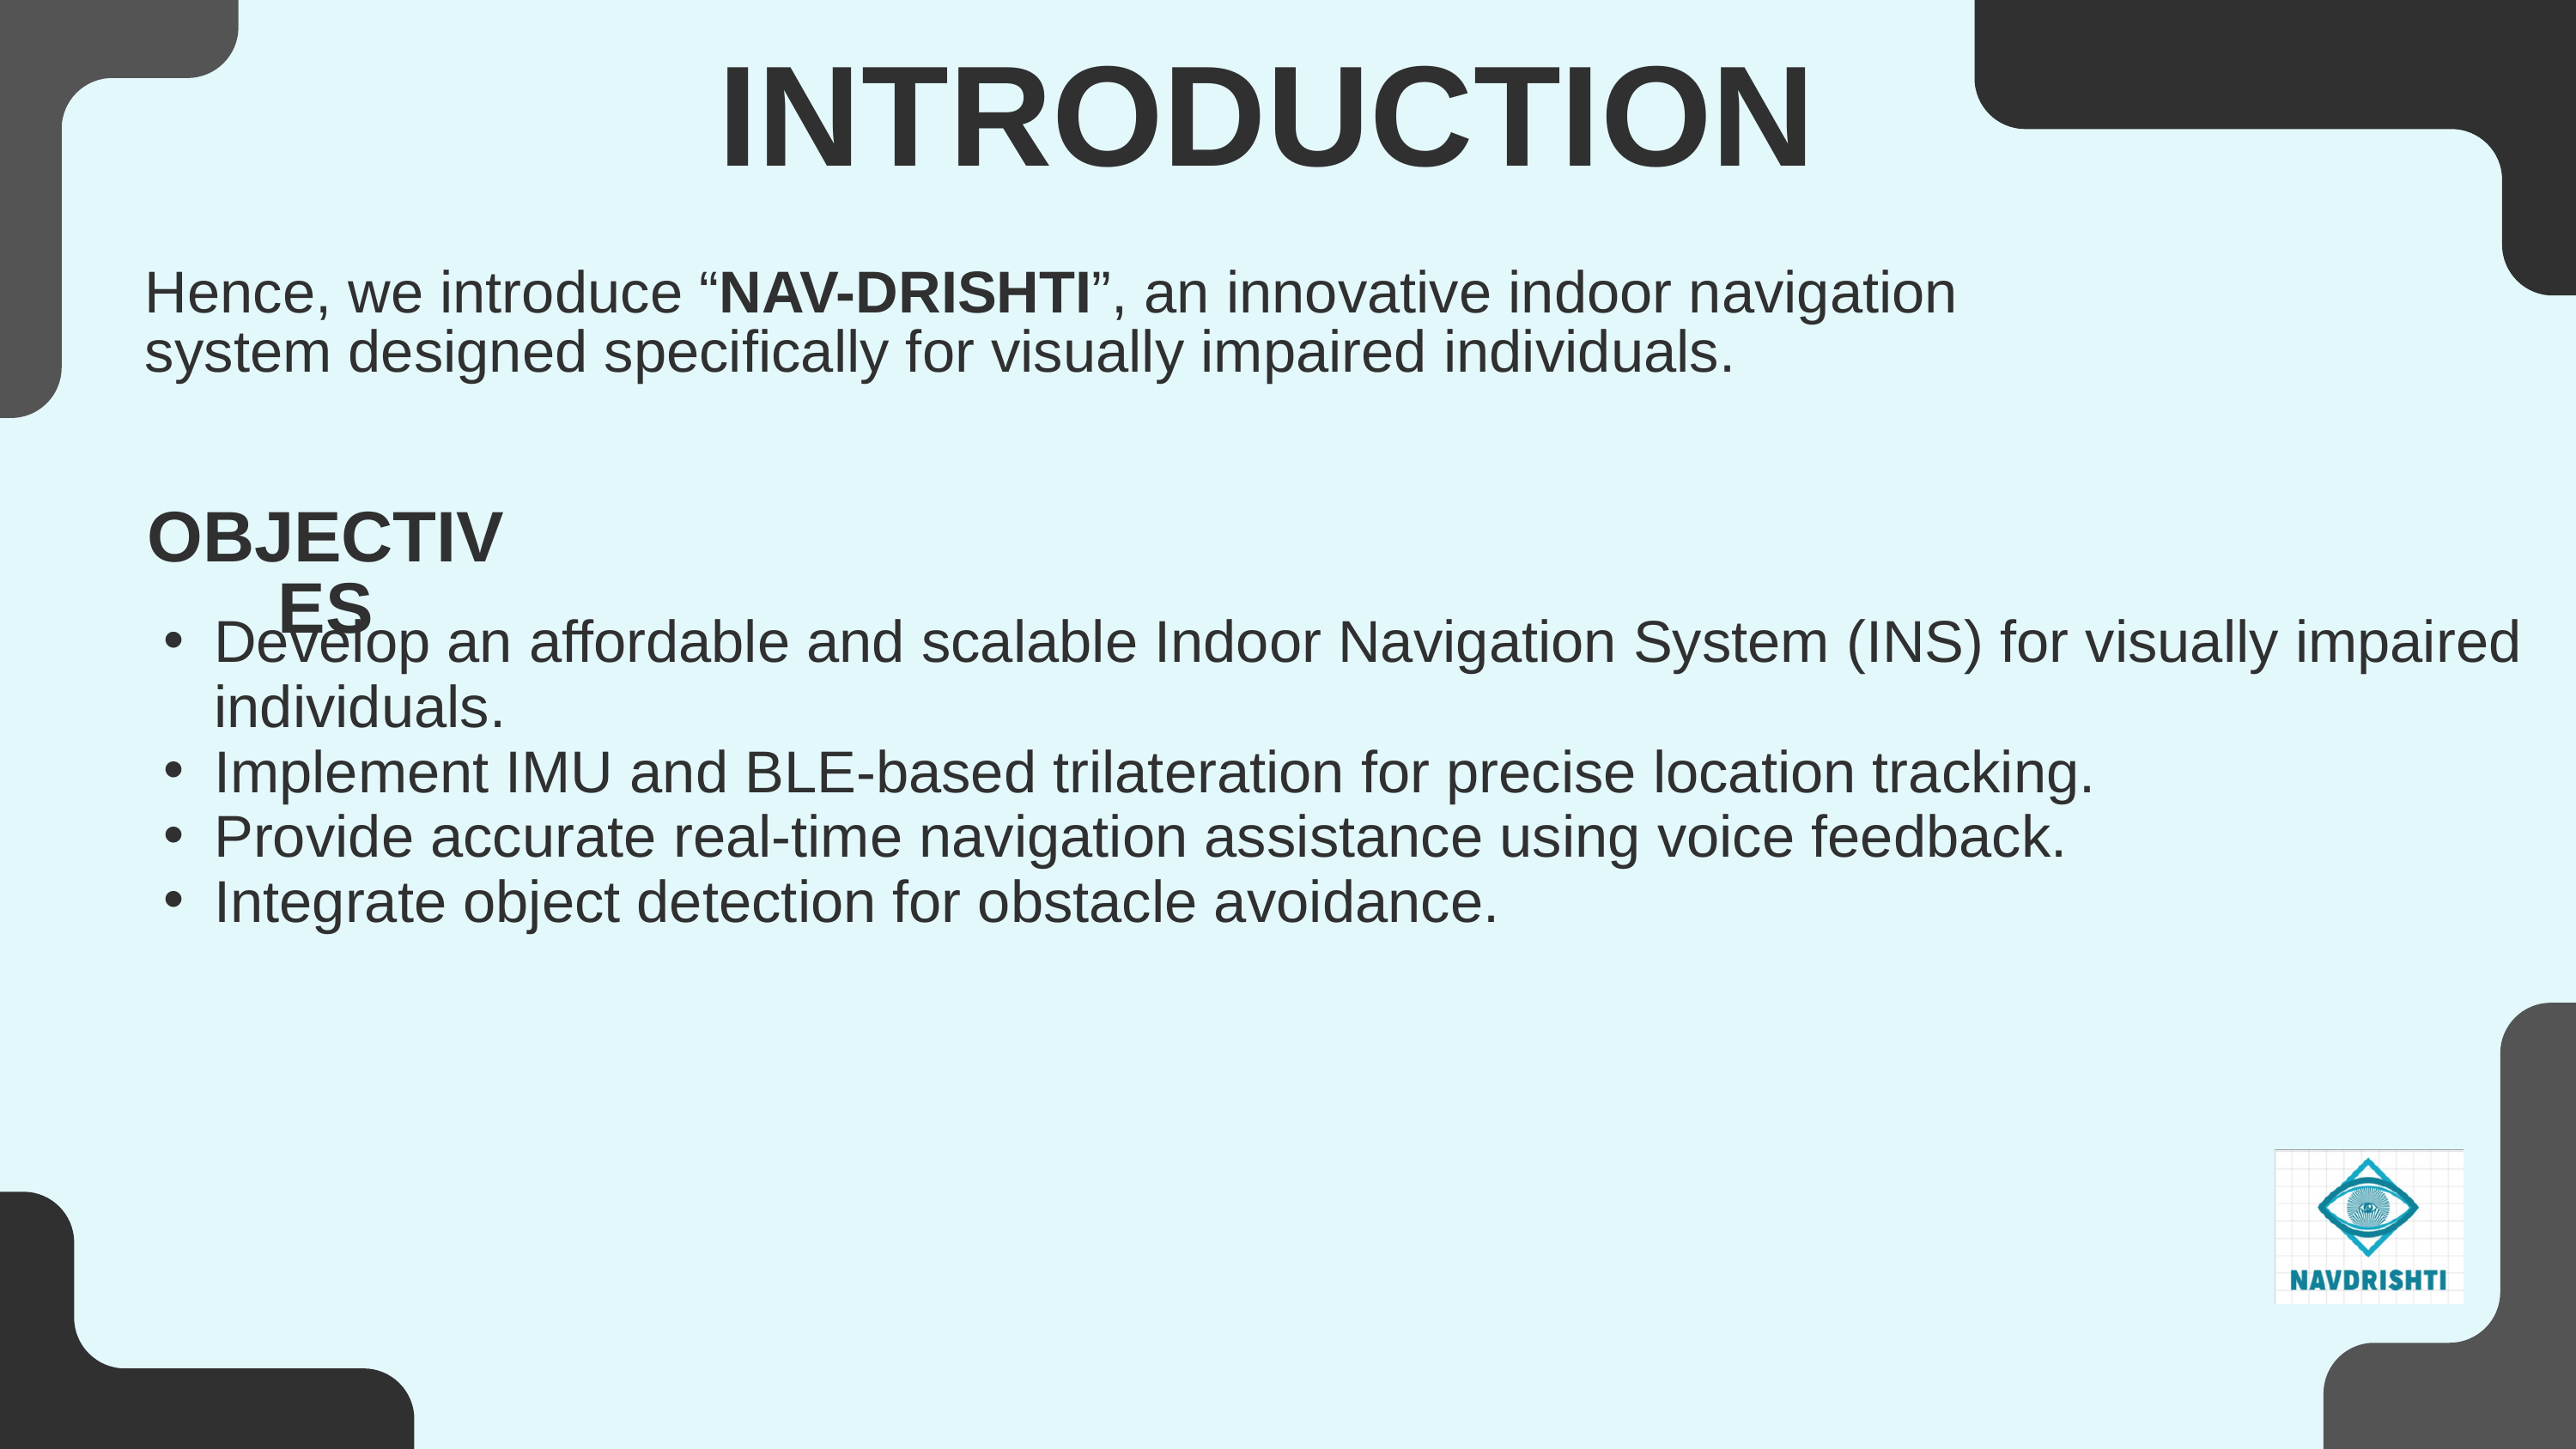

INTRODUCTION
Hence, we introduce “NAV-DRISHTI”, an innovative indoor navigation system designed specifically for visually impaired individuals.

OBJECTIVES
Develop an affordable and scalable Indoor Navigation System (INS) for visually impaired individuals.
Implement IMU and BLE-based trilateration for precise location tracking.
Provide accurate real-time navigation assistance using voice feedback.
Integrate object detection for obstacle avoidance.